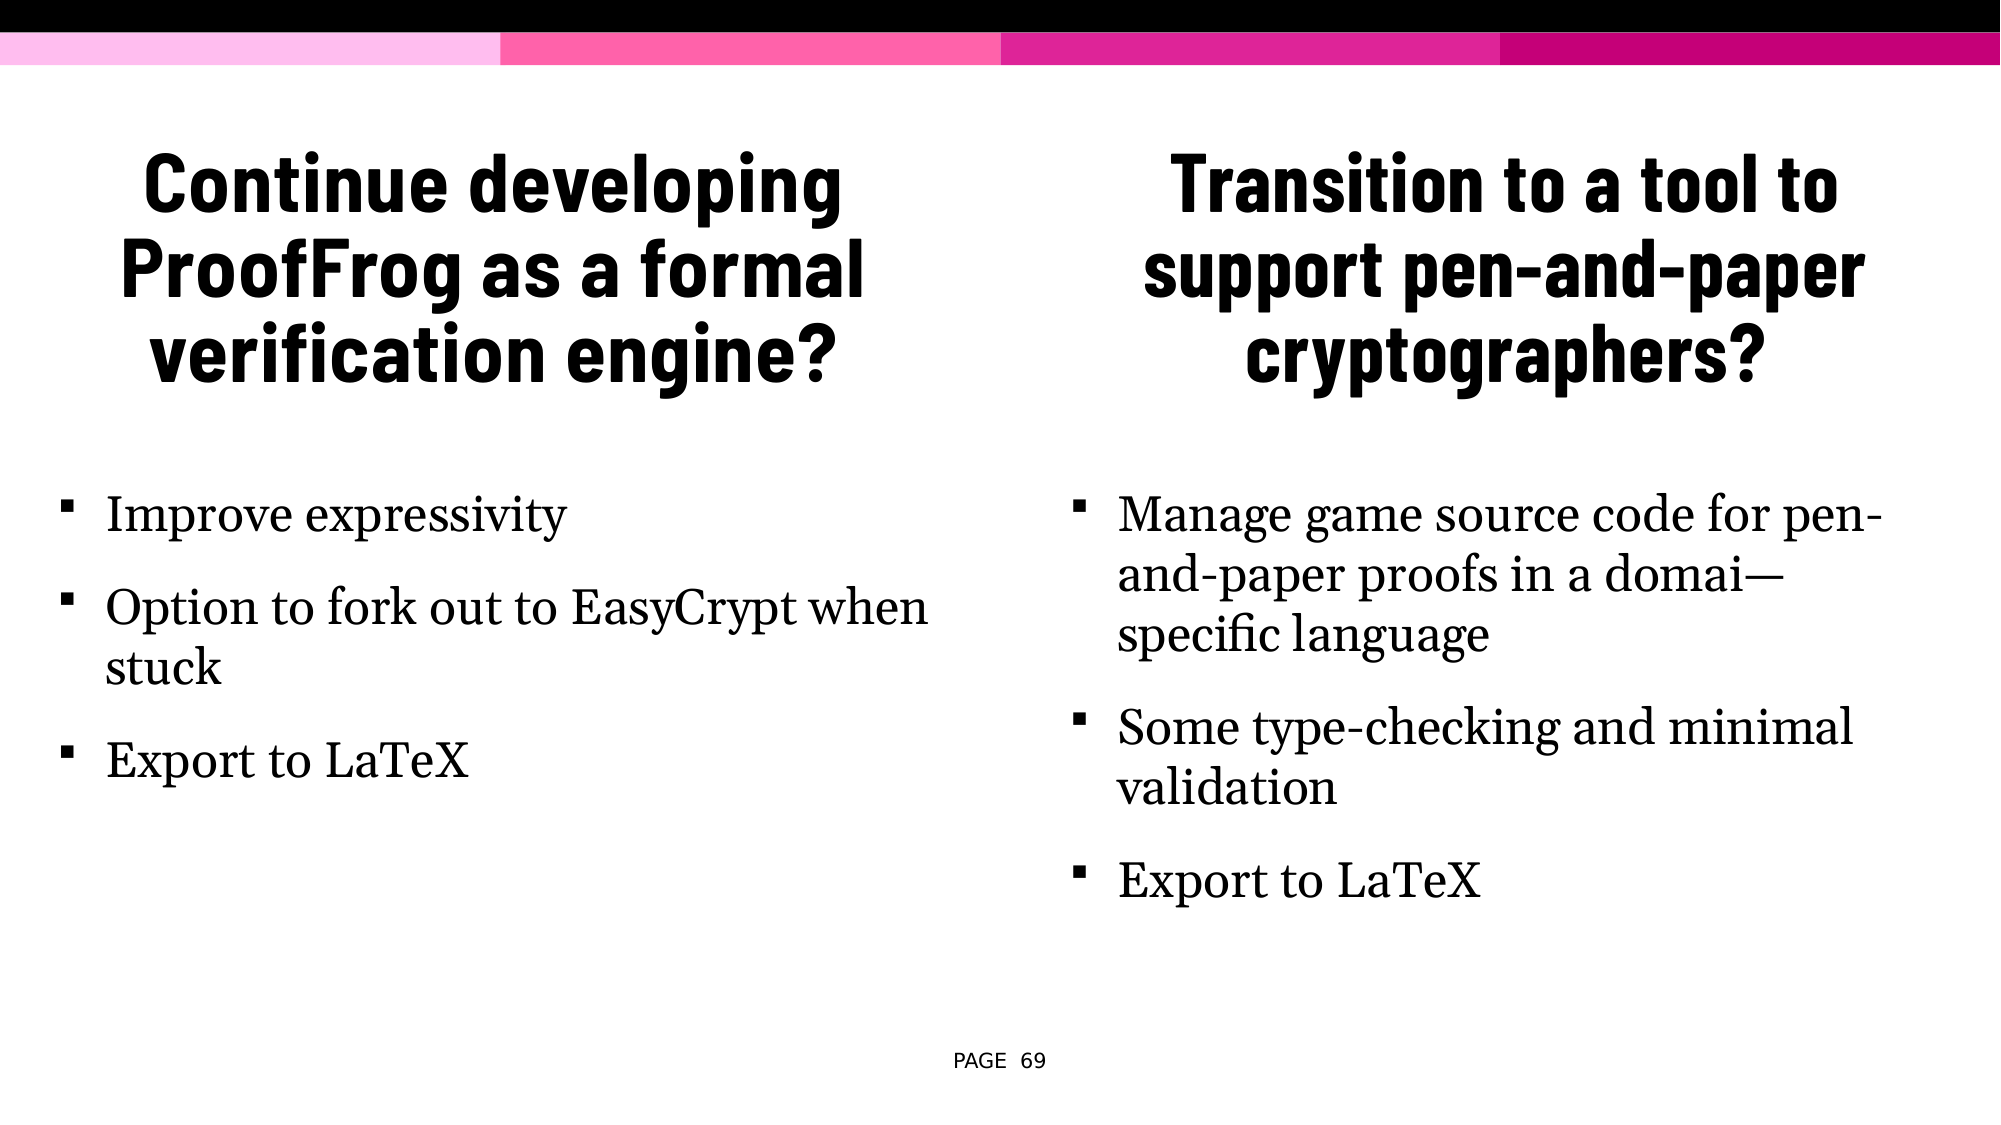

# Continue developing ProofFrog as a formal verification engine?
Transition to a tool to support pen-and-paper cryptographers?
Improve expressivity
Option to fork out to EasyCrypt when stuck
Export to LaTeX
Manage game source code for pen-and-paper proofs in a domai—specific language
Some type-checking and minimal validation
Export to LaTeX

PAGE  69